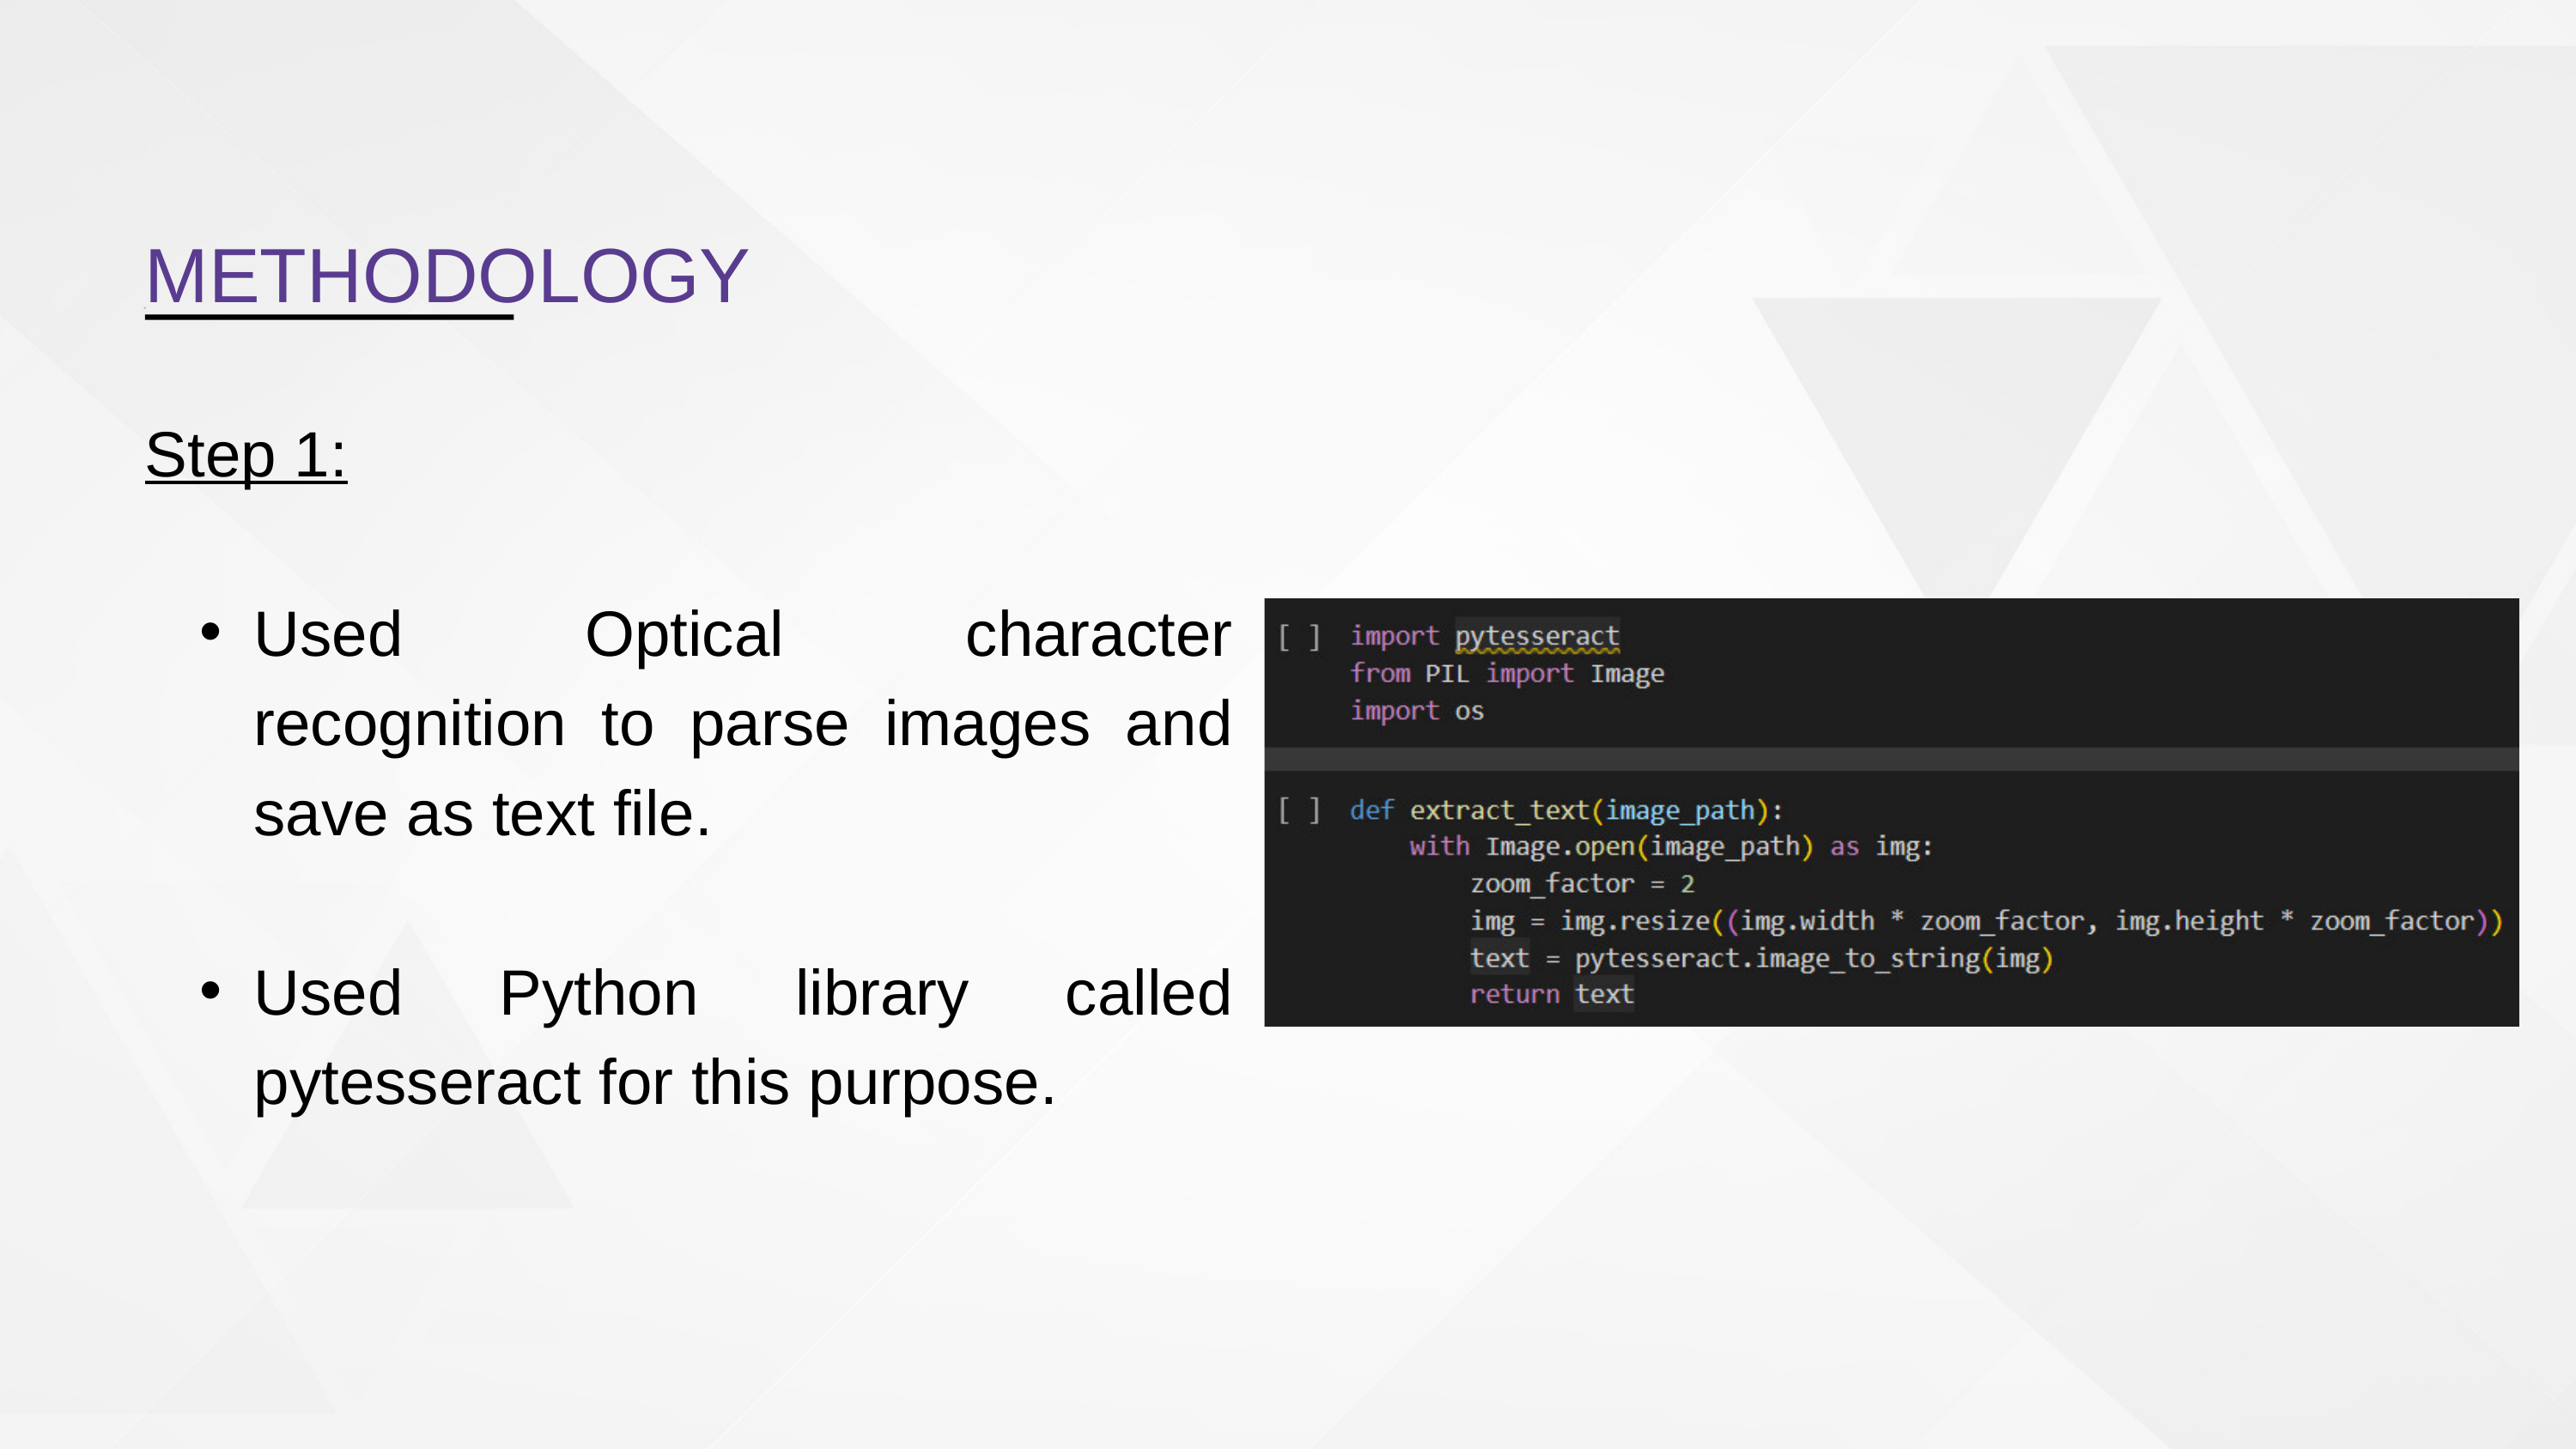

METHODOLOGY

Step 1:

Used Optical character recognition to parse images and save as text file.

Used Python library called pytesseract for this purpose.